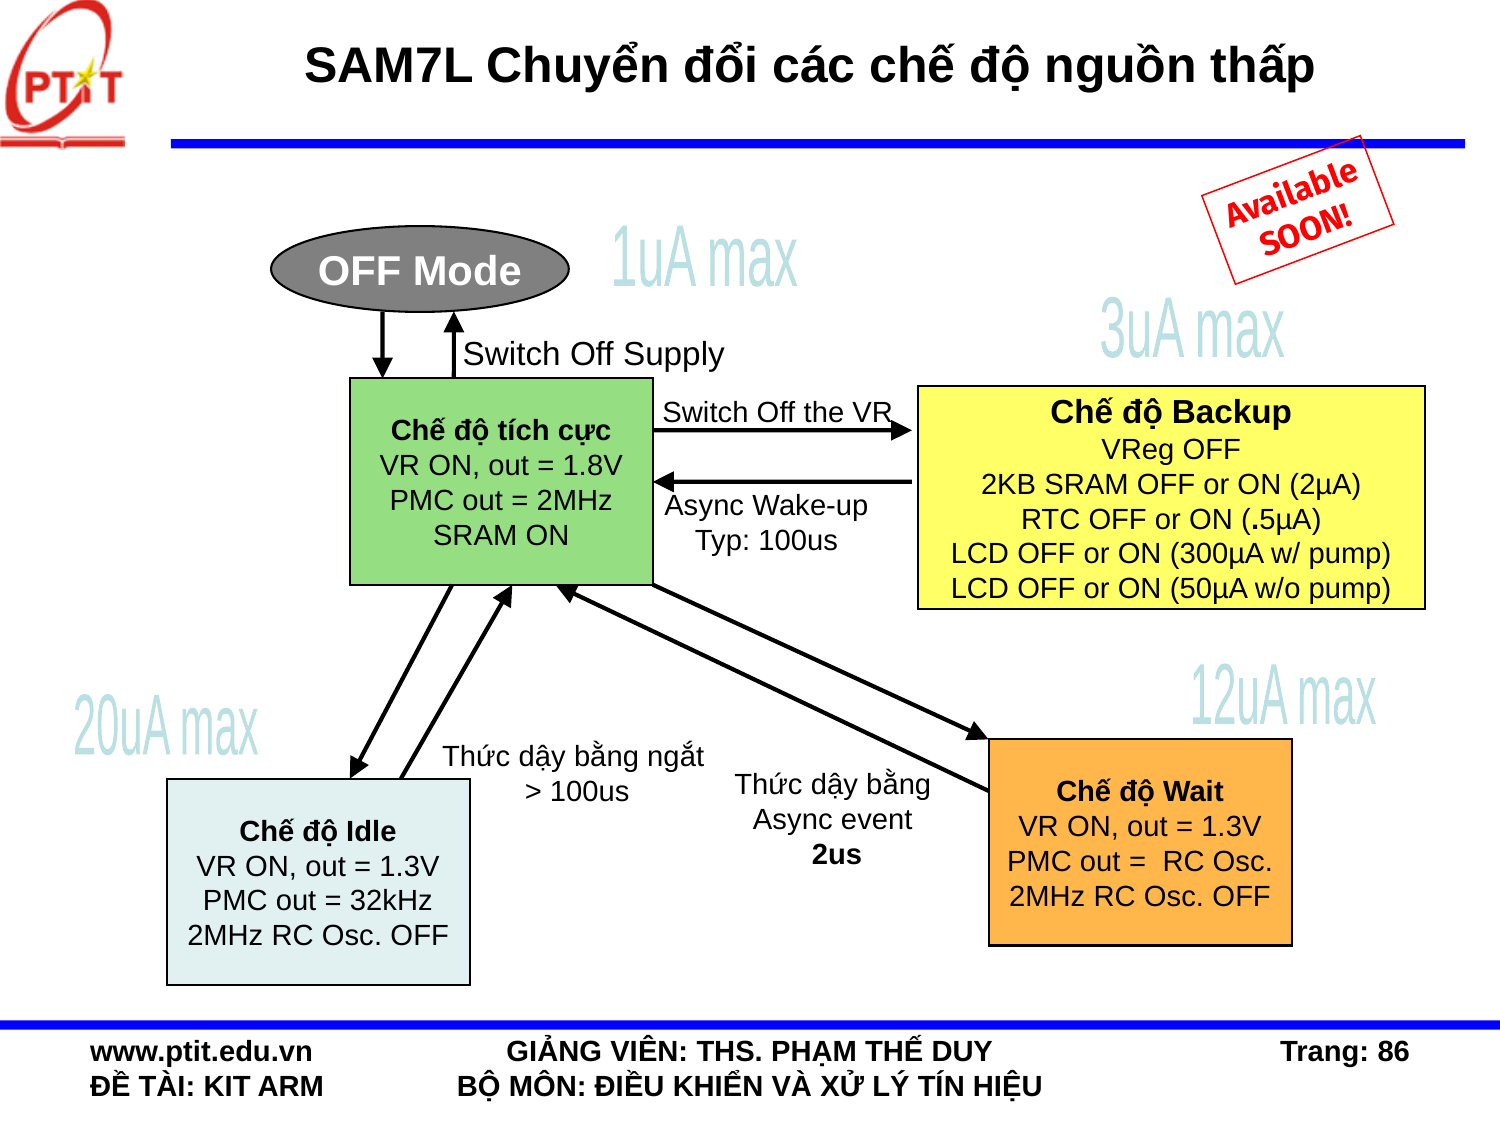

# SAM7L Chuyển đổi các chế độ nguồn thấp
Available
SOON!
1uA max
OFF Mode
3uA max

Switch Off Supply
Switch Off the VR
Chế độ tích cực
VR ON, out = 1.8V
PMC out = 2MHz
SRAM ON
Chế độ Backup
VReg OFF
2KB SRAM OFF or ON (2µA)
RTC OFF or ON (.5µA)
LCD OFF or ON (300µA w/ pump)
LCD OFF or ON (50µA w/o pump)

Async Wake-up
Typ: 100us

12uA max
20uA max
Thức dậy bằng ngắt
> 100us
Chế độ Wait
VR ON, out = 1.3V
PMC out =  RC Osc.
2MHz RC Osc. OFF
Chế độ Idle
VR ON, out = 1.3V
PMC out = 32kHz
2MHz RC Osc. OFF
Thức dậy bằng
Async event
2us
www.ptit.edu.vn
ĐỀ TÀI: KIT ARM
GIẢNG VIÊN: THS. PHẠM THẾ DUY
BỘ MÔN: ĐIỀU KHIỂN VÀ XỬ LÝ TÍN HIỆU
Trang: 86